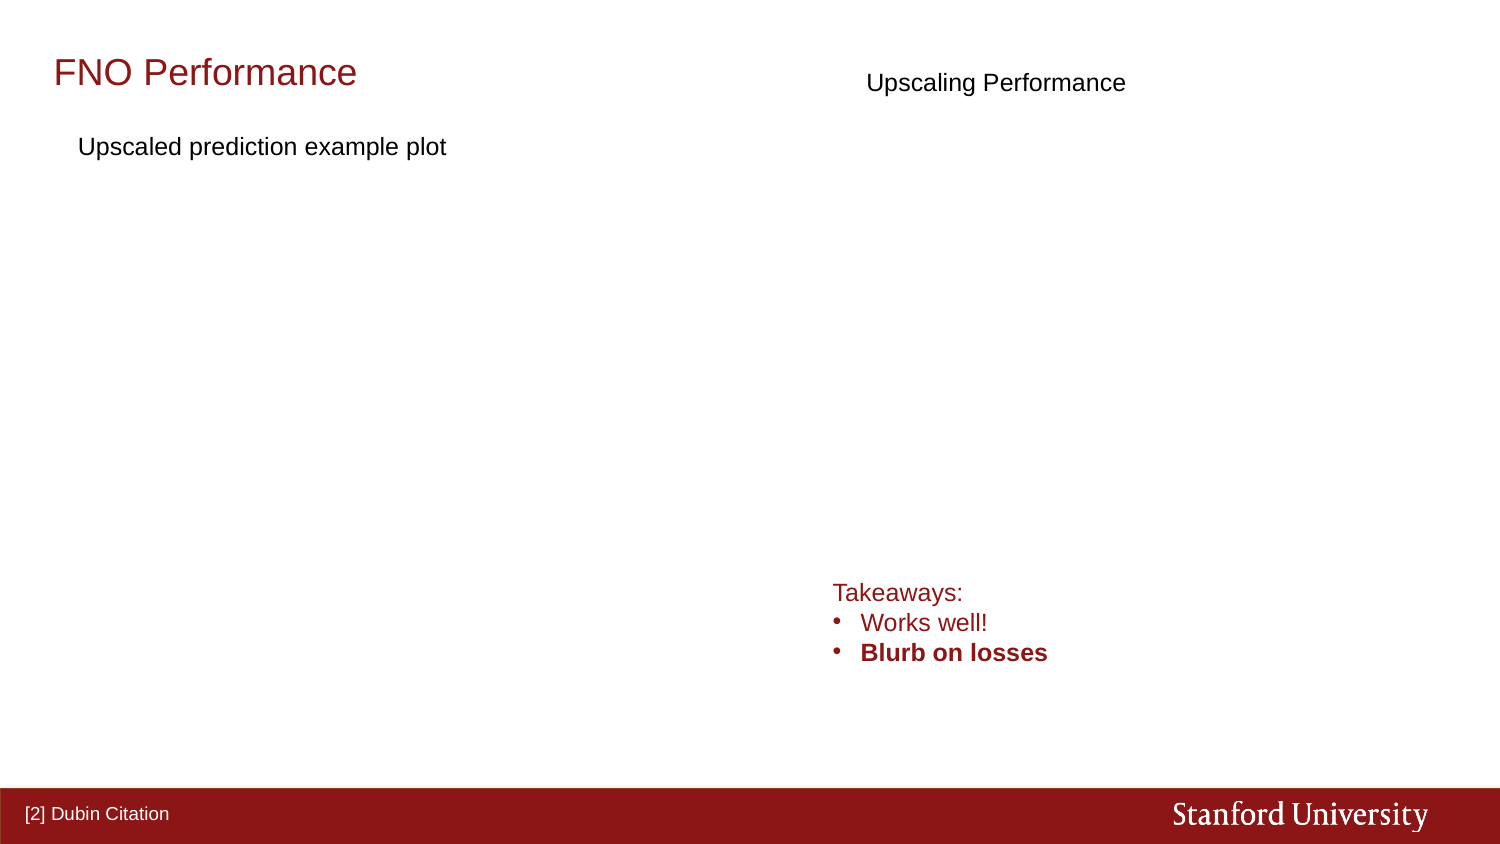

FNO Performance
Upscaling Performance
Upscaled prediction example plot
Takeaways:
Works well!
Blurb on losses
[2] Dubin Citation